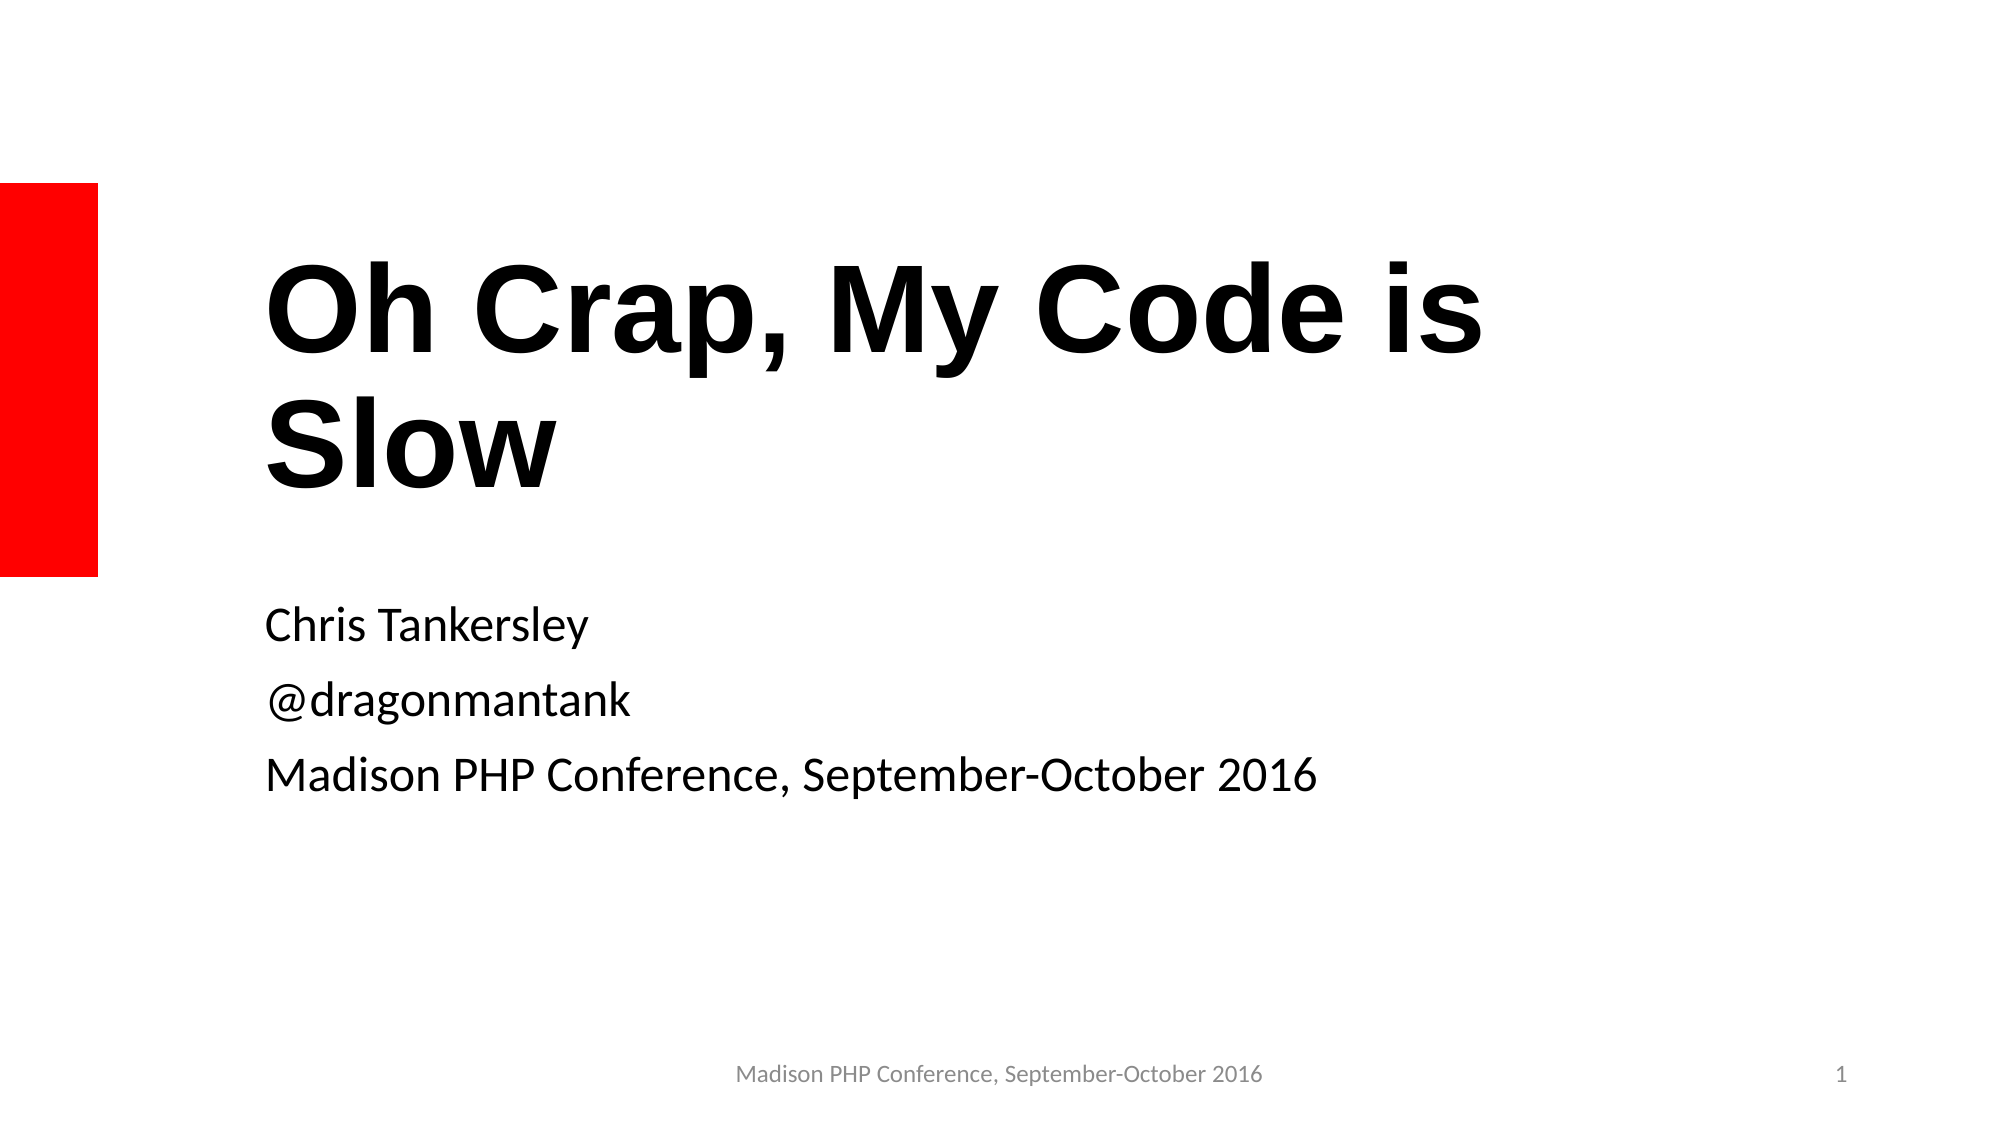

# Oh Crap, My Code is Slow
Chris Tankersley
@dragonmantank
Madison PHP Conference, September-October 2016
Madison PHP Conference, September-October 2016
1